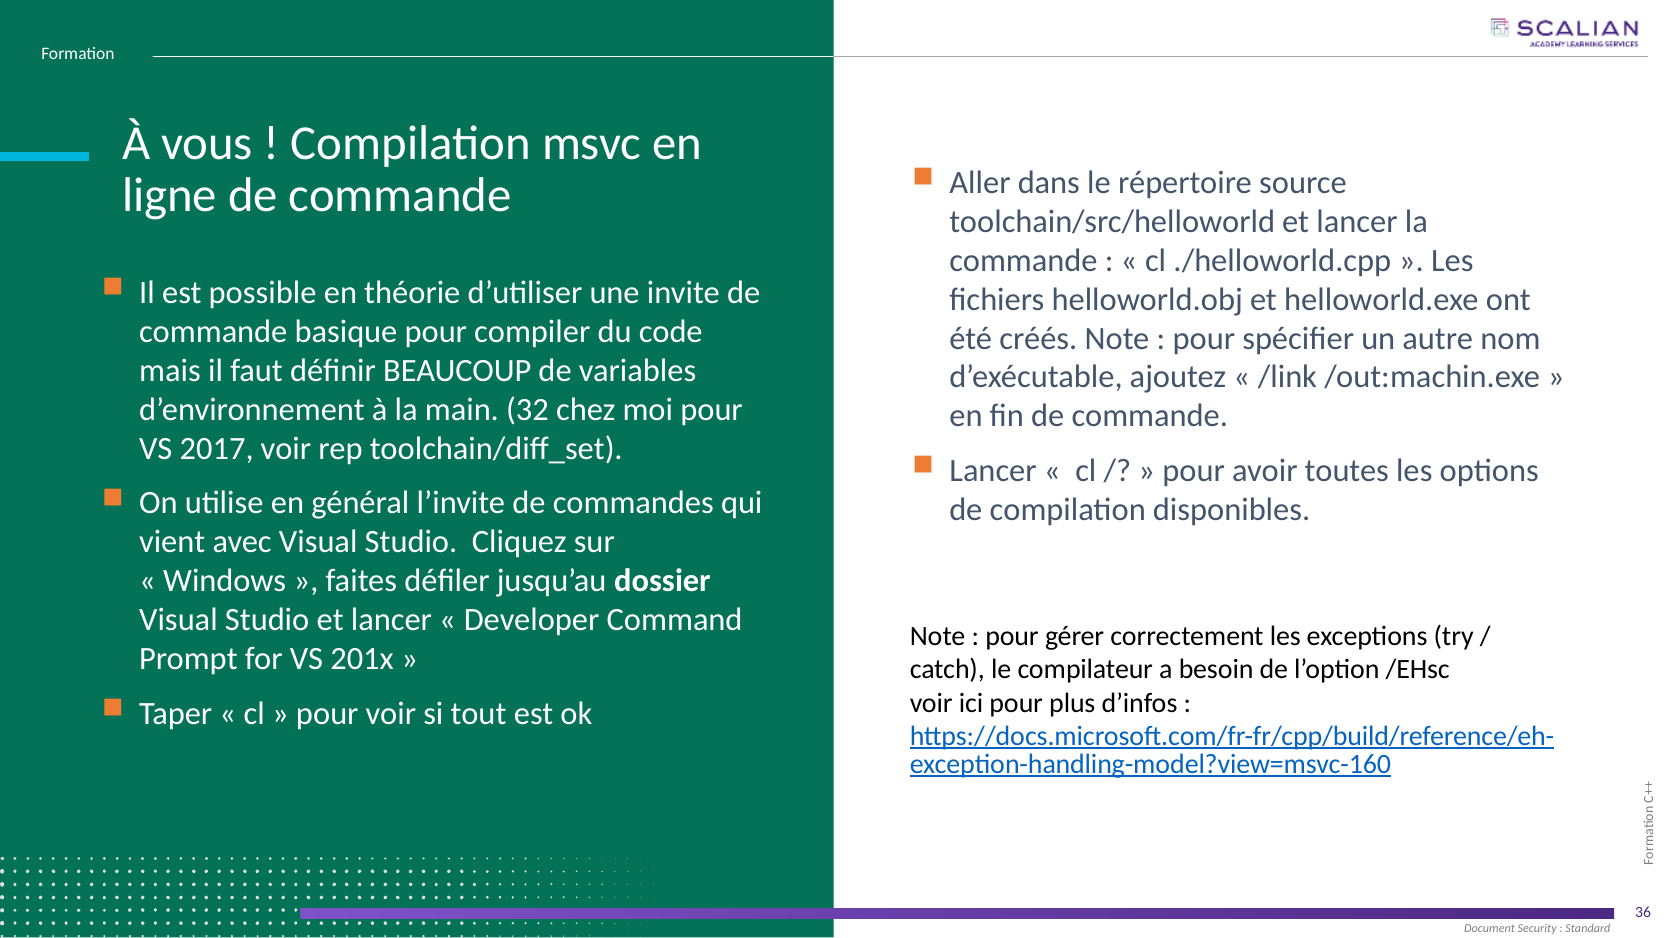

# À vous ! Compilation msvc en ligne de commande
Aller dans le répertoire source toolchain/src/helloworld et lancer la commande : « cl ./helloworld.cpp ». Les fichiers helloworld.obj et helloworld.exe ont été créés. Note : pour spécifier un autre nom d’exécutable, ajoutez « /link /out:machin.exe » en fin de commande.
Lancer «  cl /? » pour avoir toutes les options de compilation disponibles.

Il est possible en théorie d’utiliser une invite de commande basique pour compiler du code mais il faut définir BEAUCOUP de variables d’environnement à la main. (32 chez moi pour VS 2017, voir rep toolchain/diff_set).
On utilise en général l’invite de commandes qui vient avec Visual Studio.  Cliquez sur « Windows », faites défiler jusqu’au dossier Visual Studio et lancer « Developer Command Prompt for VS 201x »
Taper « cl » pour voir si tout est ok

Note : pour gérer correctement les exceptions (try / catch), le compilateur a besoin de l’option /EHsc
voir ici pour plus d’infos : https://docs.microsoft.com/fr-fr/cpp/build/reference/eh-exception-handling-model?view=msvc-160